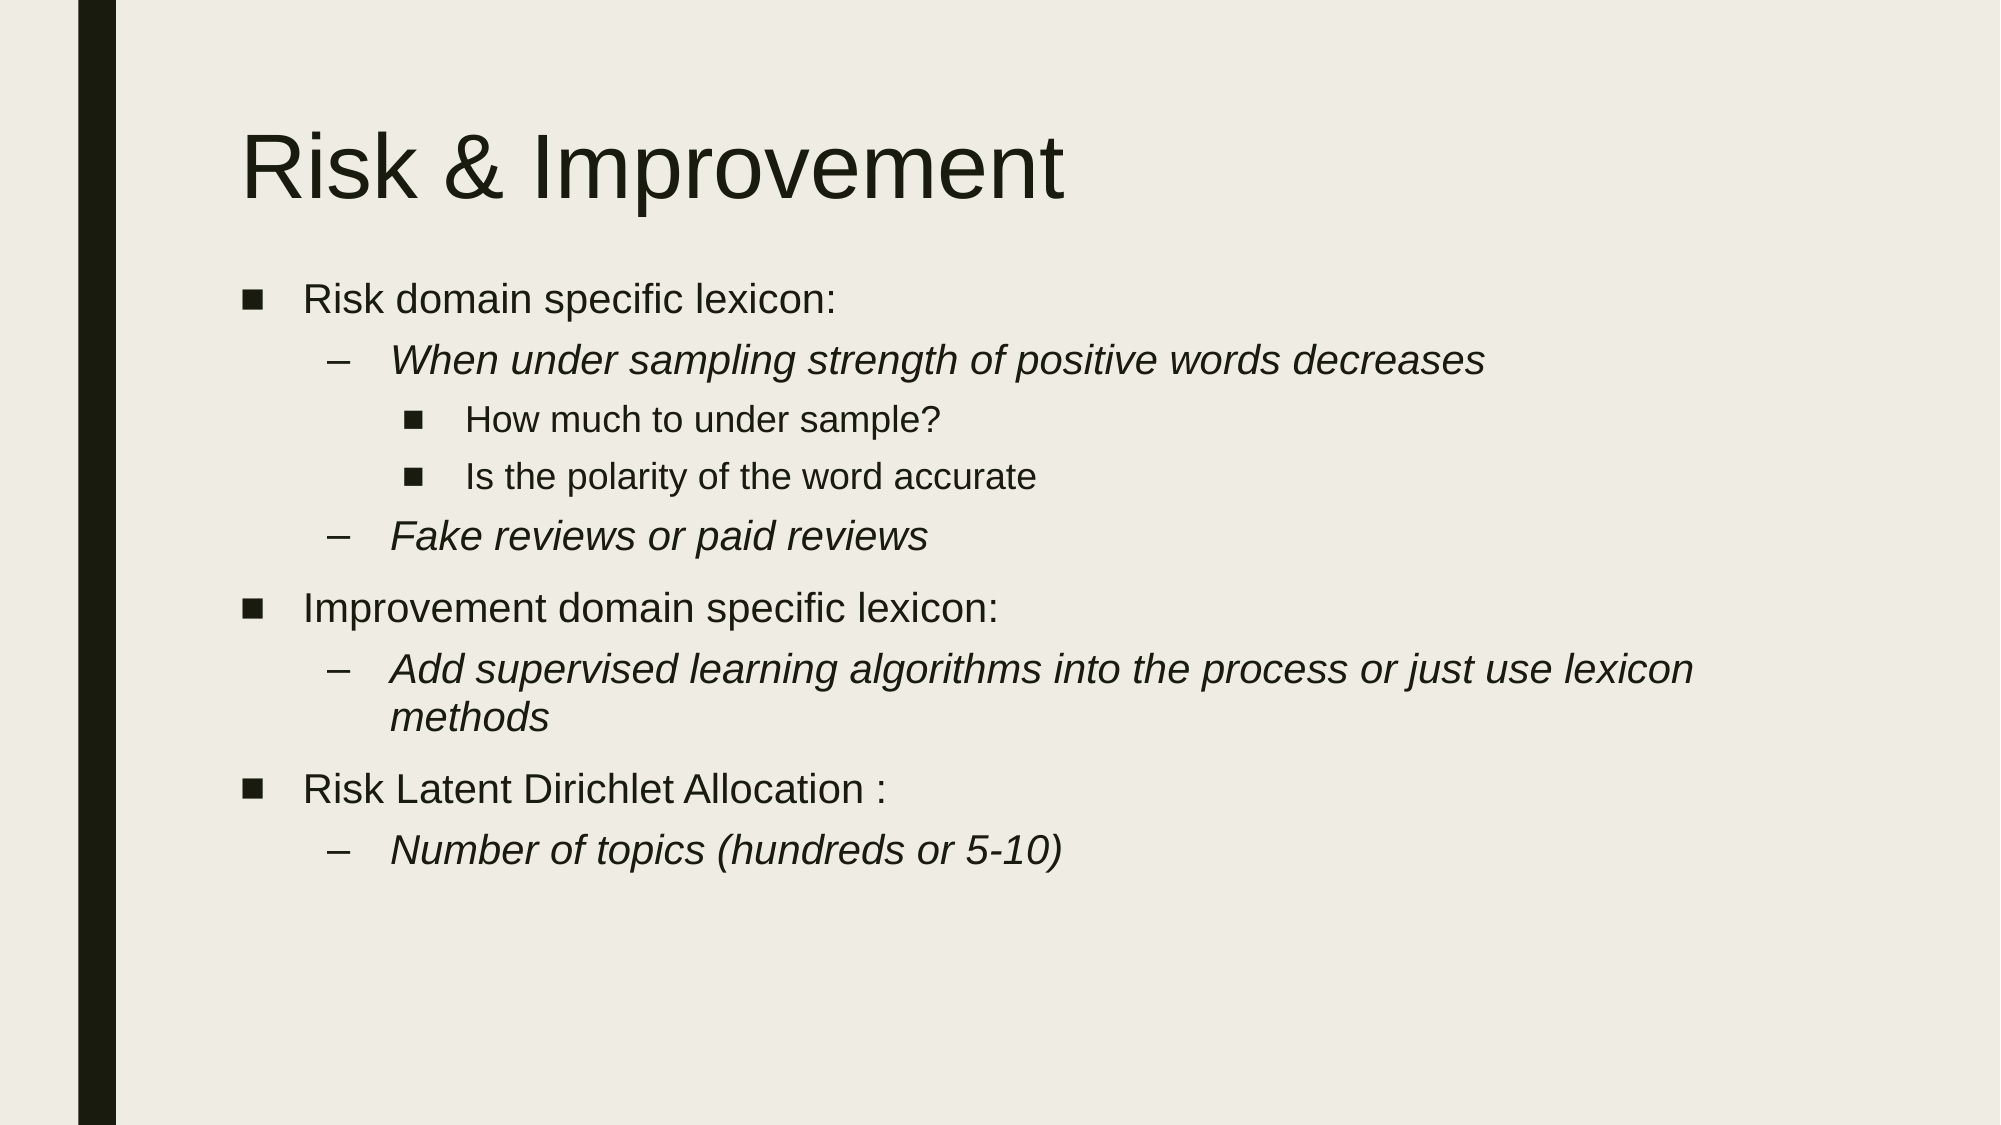

# Risk & Improvement
Risk domain specific lexicon:
When under sampling strength of positive words decreases
How much to under sample?
Is the polarity of the word accurate
Fake reviews or paid reviews
Improvement domain specific lexicon:
Add supervised learning algorithms into the process or just use lexicon methods
Risk Latent Dirichlet Allocation :
Number of topics (hundreds or 5-10)